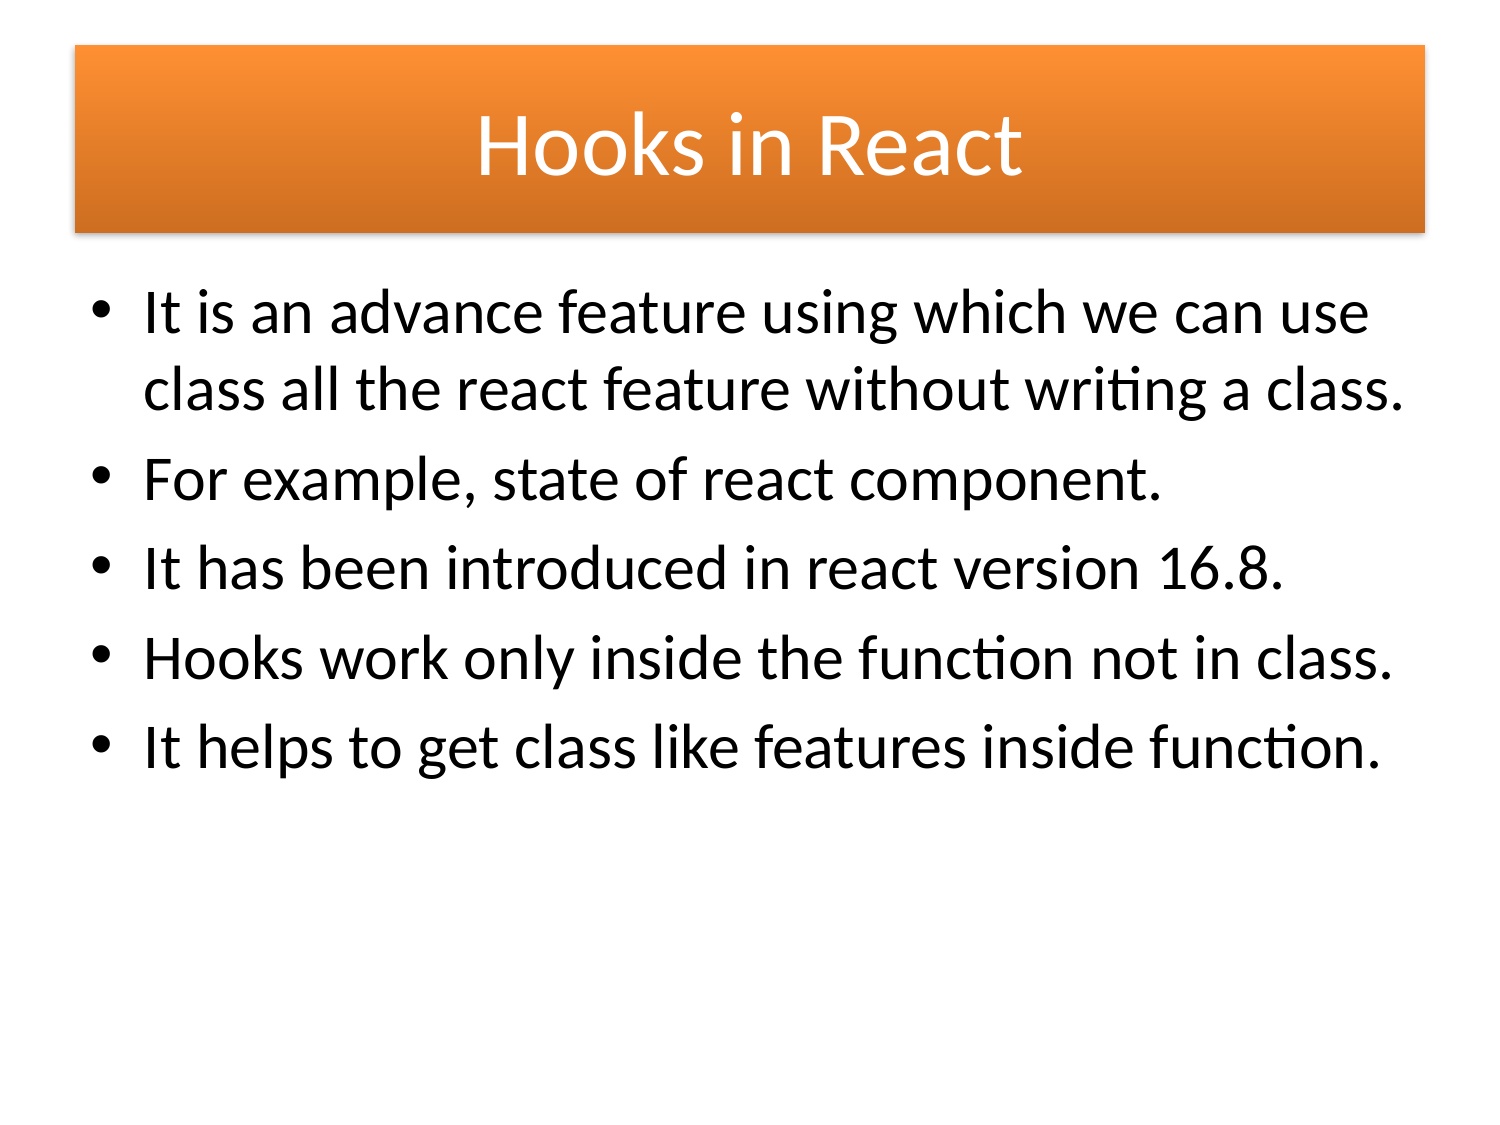

# Hooks in React
It is an advance feature using which we can use class all the react feature without writing a class.
For example, state of react component.
It has been introduced in react version 16.8.
Hooks work only inside the function not in class.
It helps to get class like features inside function.